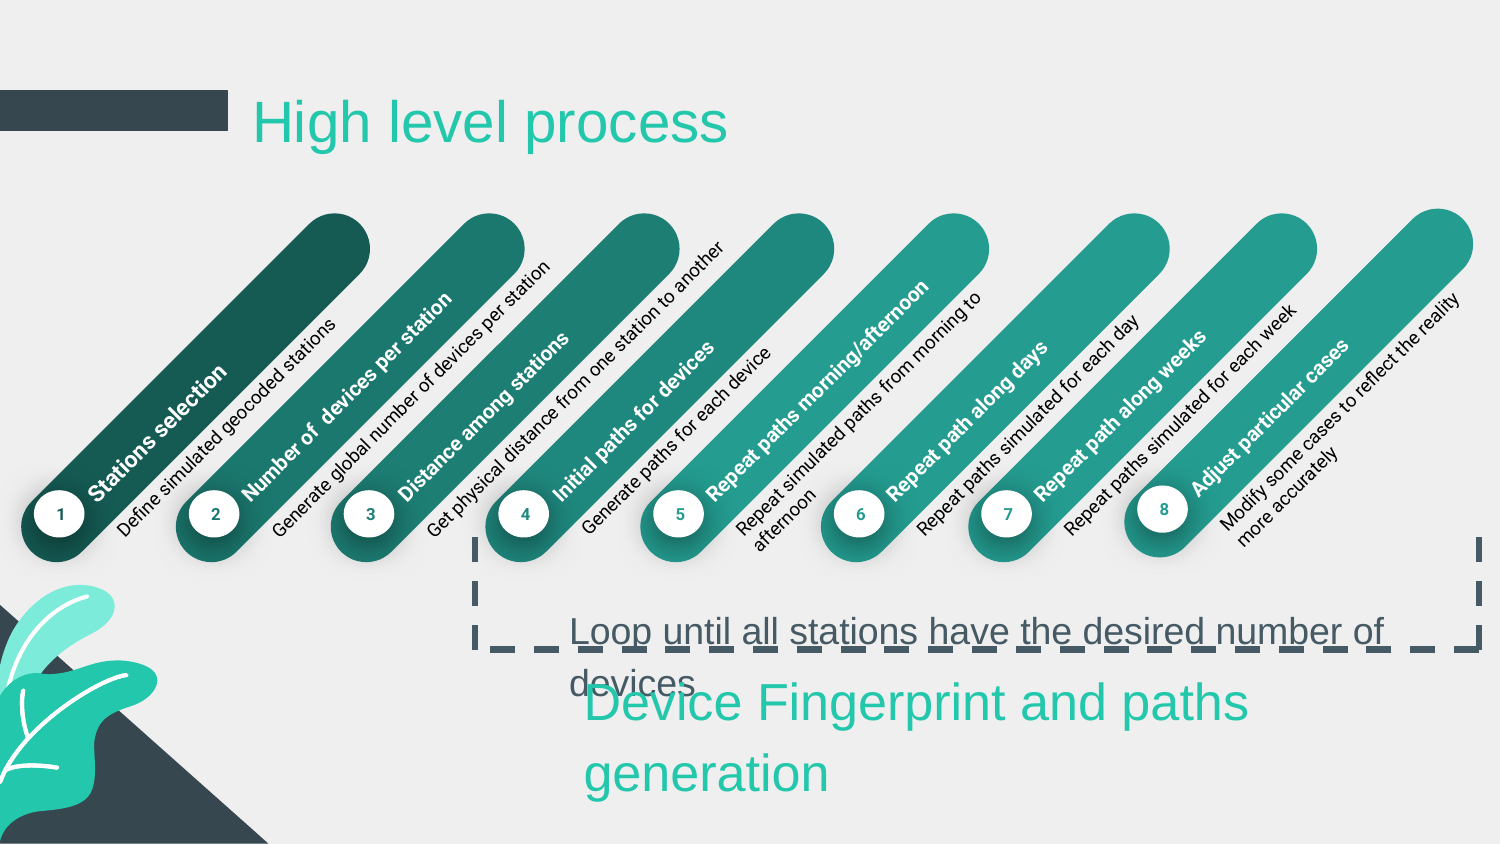

# High level process

Get physical distance from one station to another
Distance among stations
3

Adjust particular cases
Modify some cases to reflect the reality more accurately
8

Stations selection
Define simulated geocoded stations
1

Number of  devices per station
Generate global number of devices per station
2

Initial paths for devices
Generate paths for each device
4

Repeat paths morning/afternoon
Repeat simulated paths from morning to afternoon
5

Repeat path along days
Repeat paths simulated for each day
6

Repeat path along weeks
Repeat paths simulated for each week
7

Loop until all stations have the desired number of devices
Device Fingerprint and paths generation